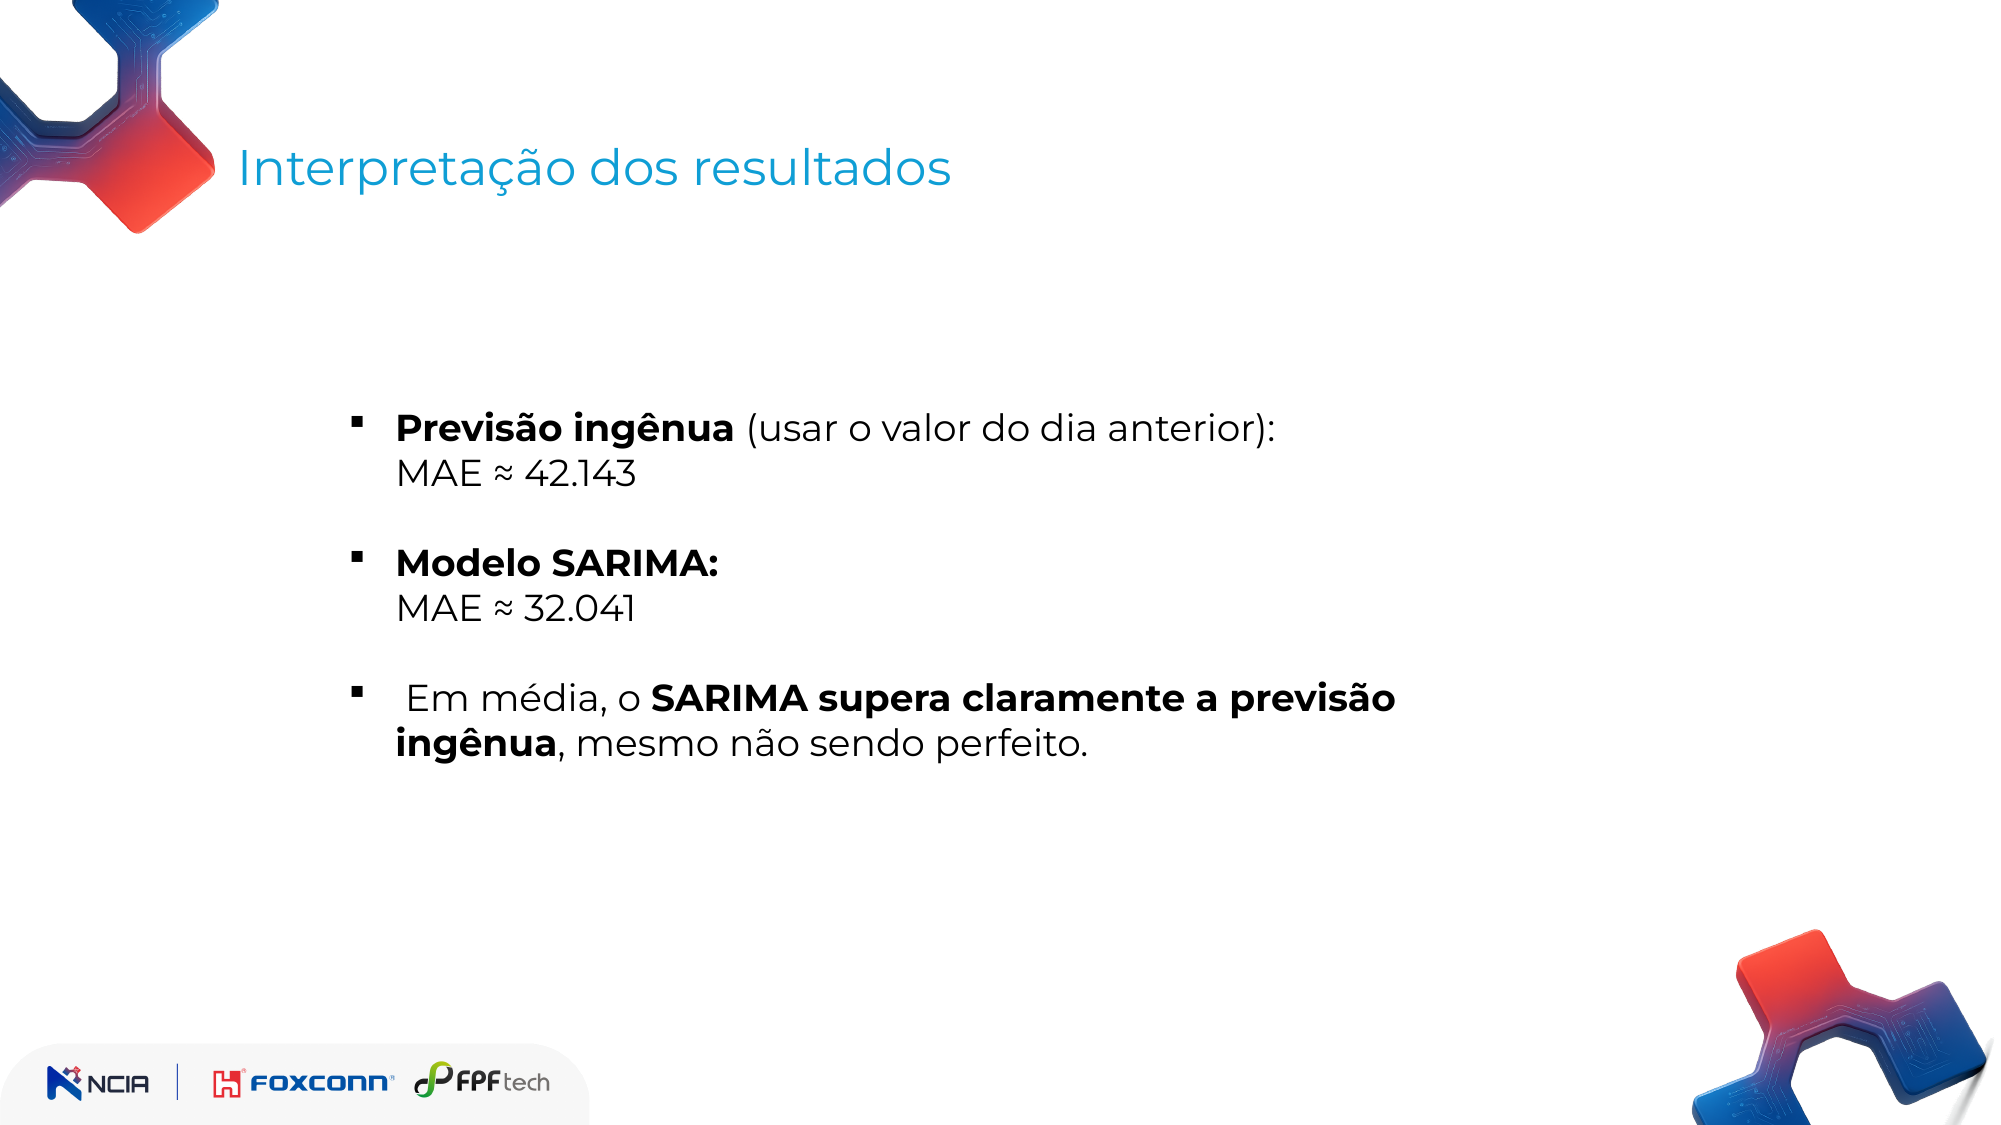

Interpretação dos resultados
Previsão ingênua (usar o valor do dia anterior):
MAE ≈ 42.143

Modelo SARIMA:
MAE ≈ 32.041

 Em média, o SARIMA supera claramente a previsão ingênua, mesmo não sendo perfeito.